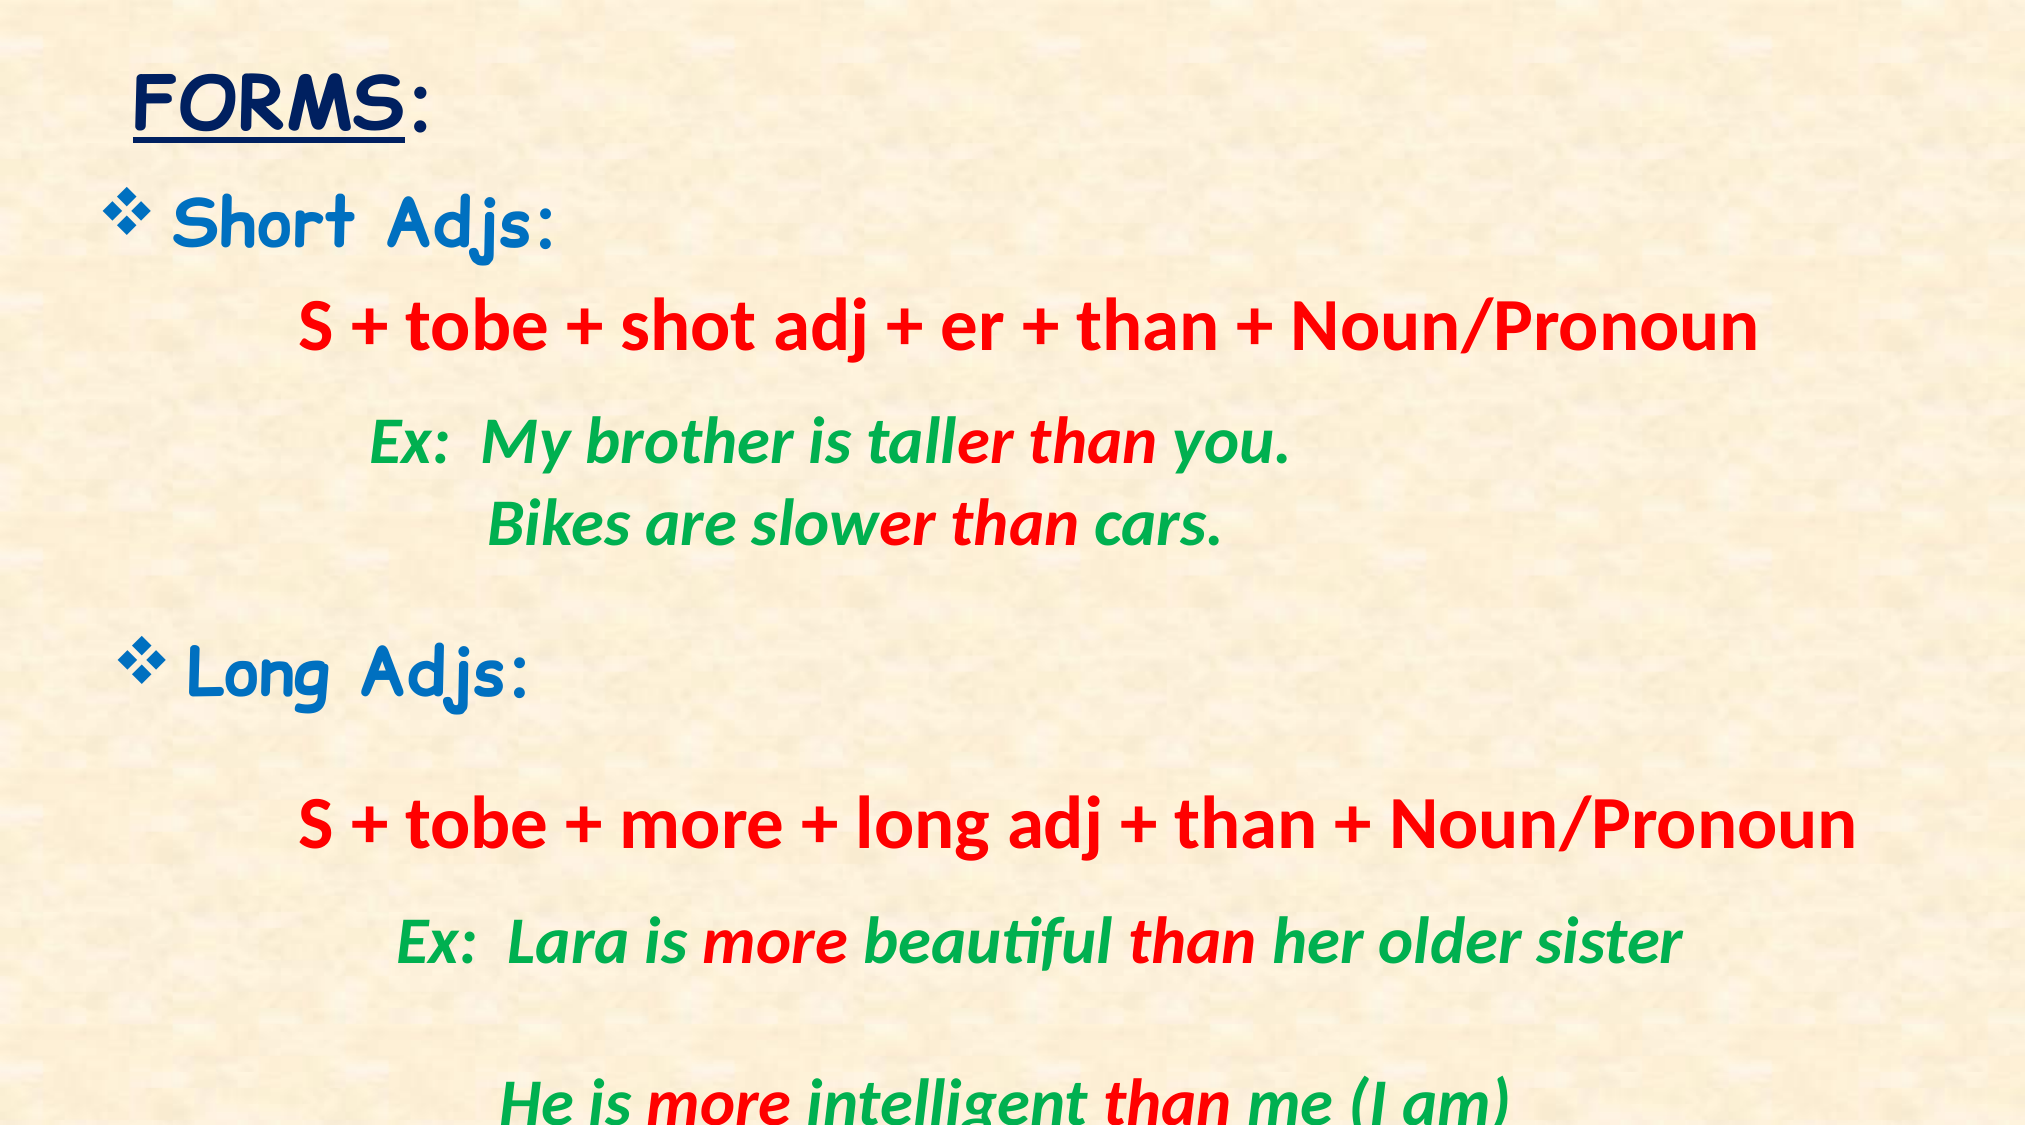

FORMS:
Short Adjs:
S + tobe + shot adj + er + than + Noun/Pronoun
 Ex:  My brother is taller than you.
         Bikes are slower than cars.
Long Adjs:
S + tobe + more + long adj + than + Noun/Pronoun
 Ex:  Lara is more beautiful than her older sister
        He is more intelligent than me (I am)